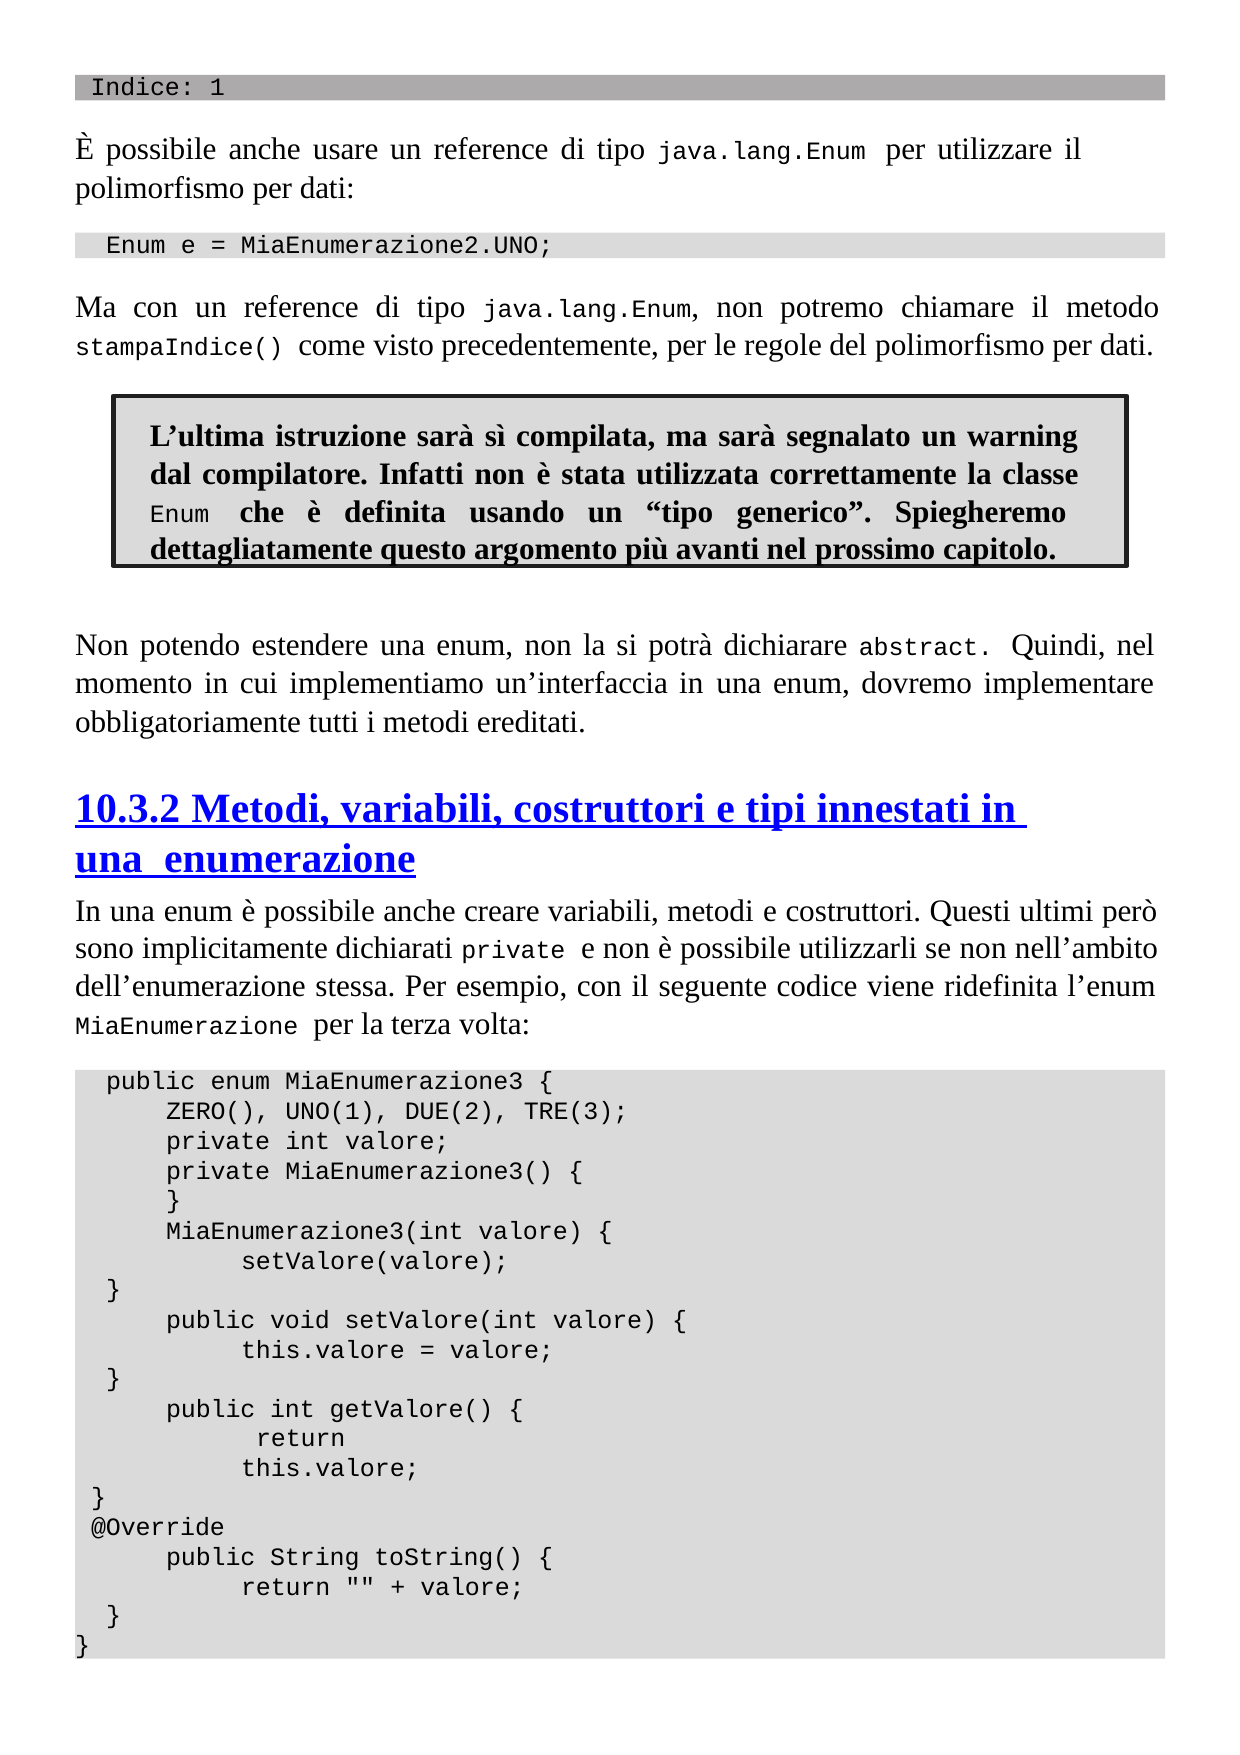

Indice: 1
È possibile anche usare un reference di tipo java.lang.Enum per utilizzare il  polimorfismo per dati:
Enum e = MiaEnumerazione2.UNO;
Ma con un reference di tipo java.lang.Enum, non potremo chiamare il metodo
stampaIndice() come visto precedentemente, per le regole del polimorfismo per dati.
L’ultima istruzione sarà sì compilata, ma sarà segnalato un warning  dal compilatore. Infatti non è stata utilizzata correttamente la classe  Enum che è definita usando un “tipo generico”. Spiegheremo  dettagliatamente questo argomento più avanti nel prossimo capitolo.
Non potendo estendere una enum, non la si potrà dichiarare abstract. Quindi, nel  momento in cui implementiamo un’interfaccia in una enum, dovremo implementare  obbligatoriamente tutti i metodi ereditati.

10.3.2 Metodi, variabili, costruttori e tipi innestati in una  enumerazione
In una enum è possibile anche creare variabili, metodi e costruttori. Questi ultimi però  sono implicitamente dichiarati private e non è possibile utilizzarli se non nell’ambito  dell’enumerazione stessa. Per esempio, con il seguente codice viene ridefinita l’enum  MiaEnumerazione per la terza volta:
public enum MiaEnumerazione3 {
ZERO(), UNO(1), DUE(2), TRE(3);
private int valore;
private MiaEnumerazione3() {
}
MiaEnumerazione3(int valore) {  setValore(valore);
}
public void setValore(int valore) {  this.valore = valore;
}
public int getValore() {  return this.valore;
}
@Override
public String toString() {  return "" + valore;
}
}